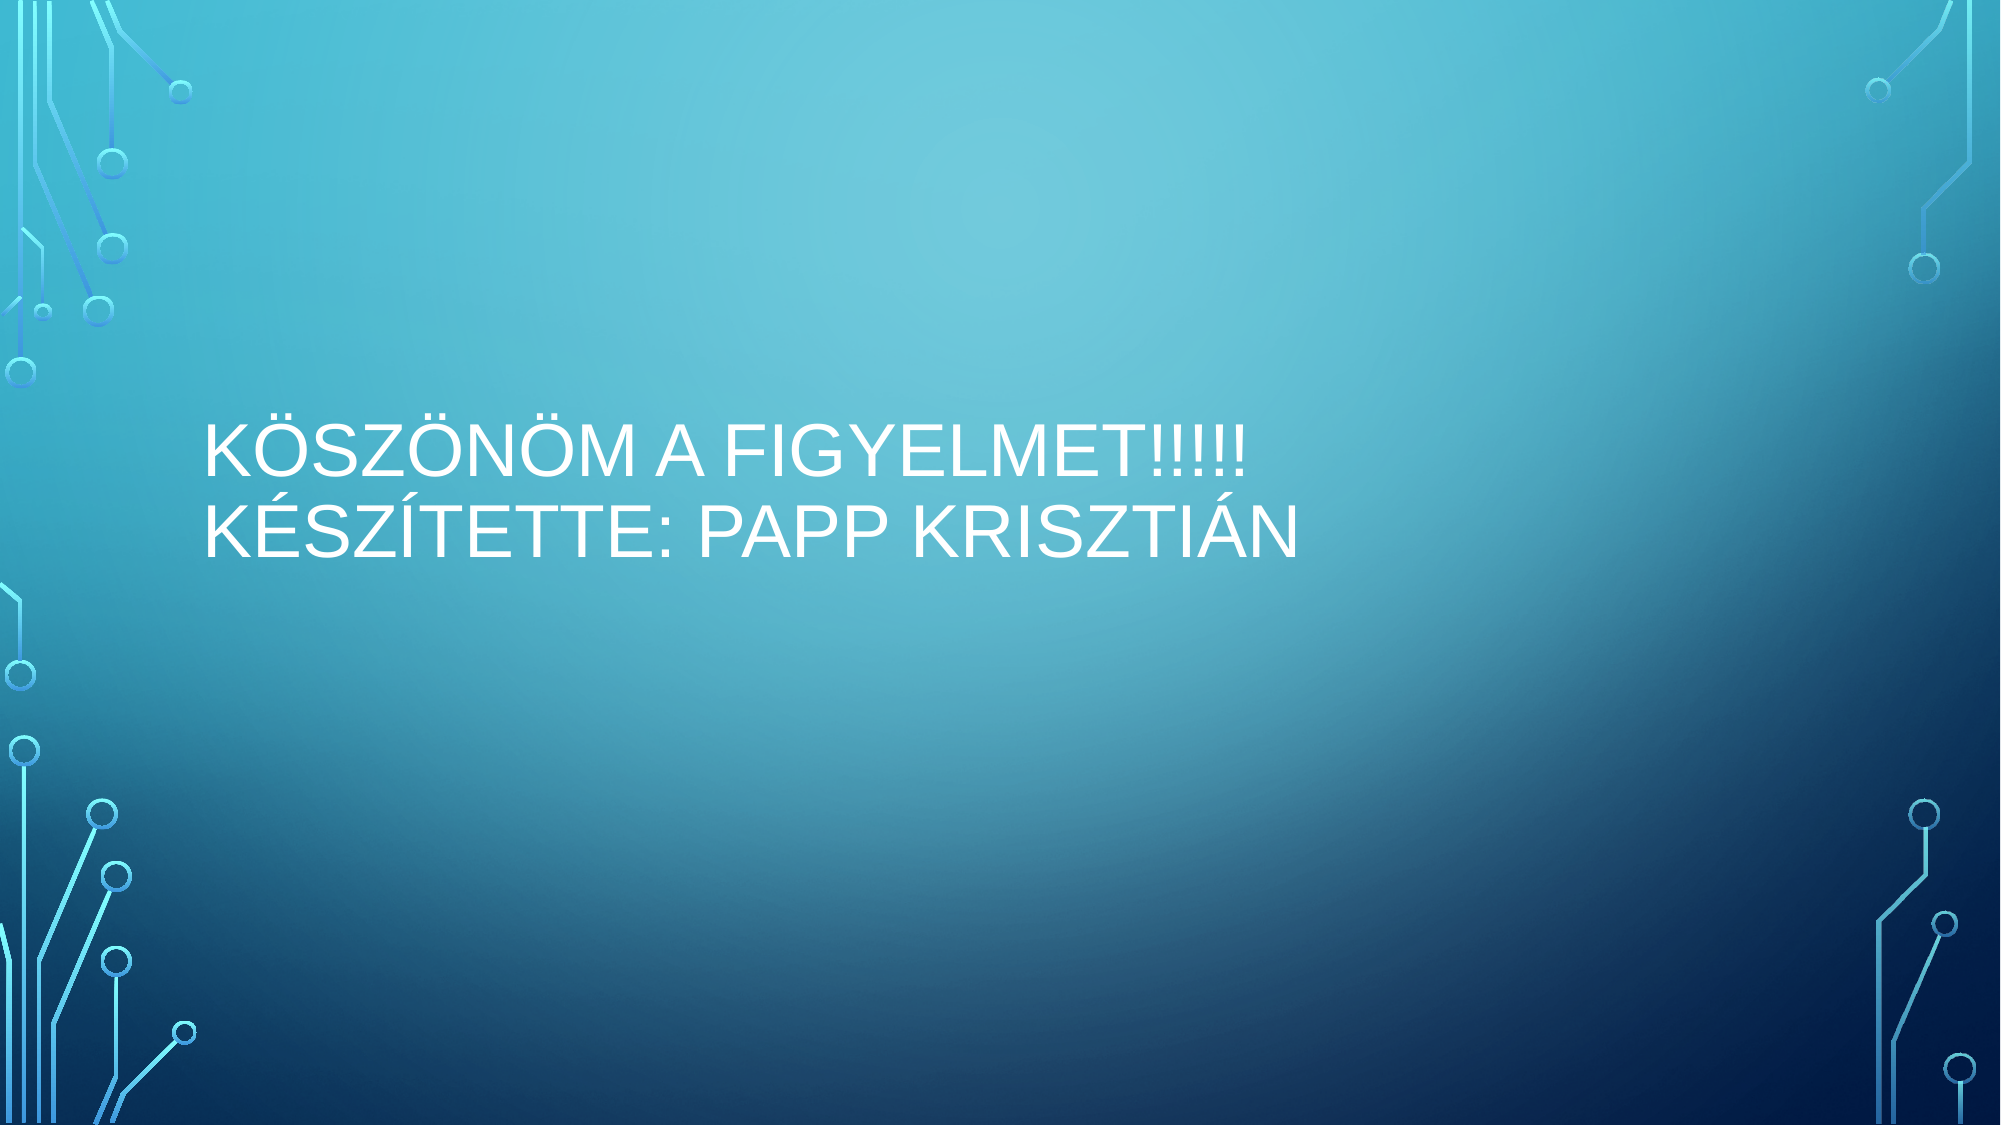

# Köszönöm a figyelmet!!!!! Készítette: Papp Krisztián